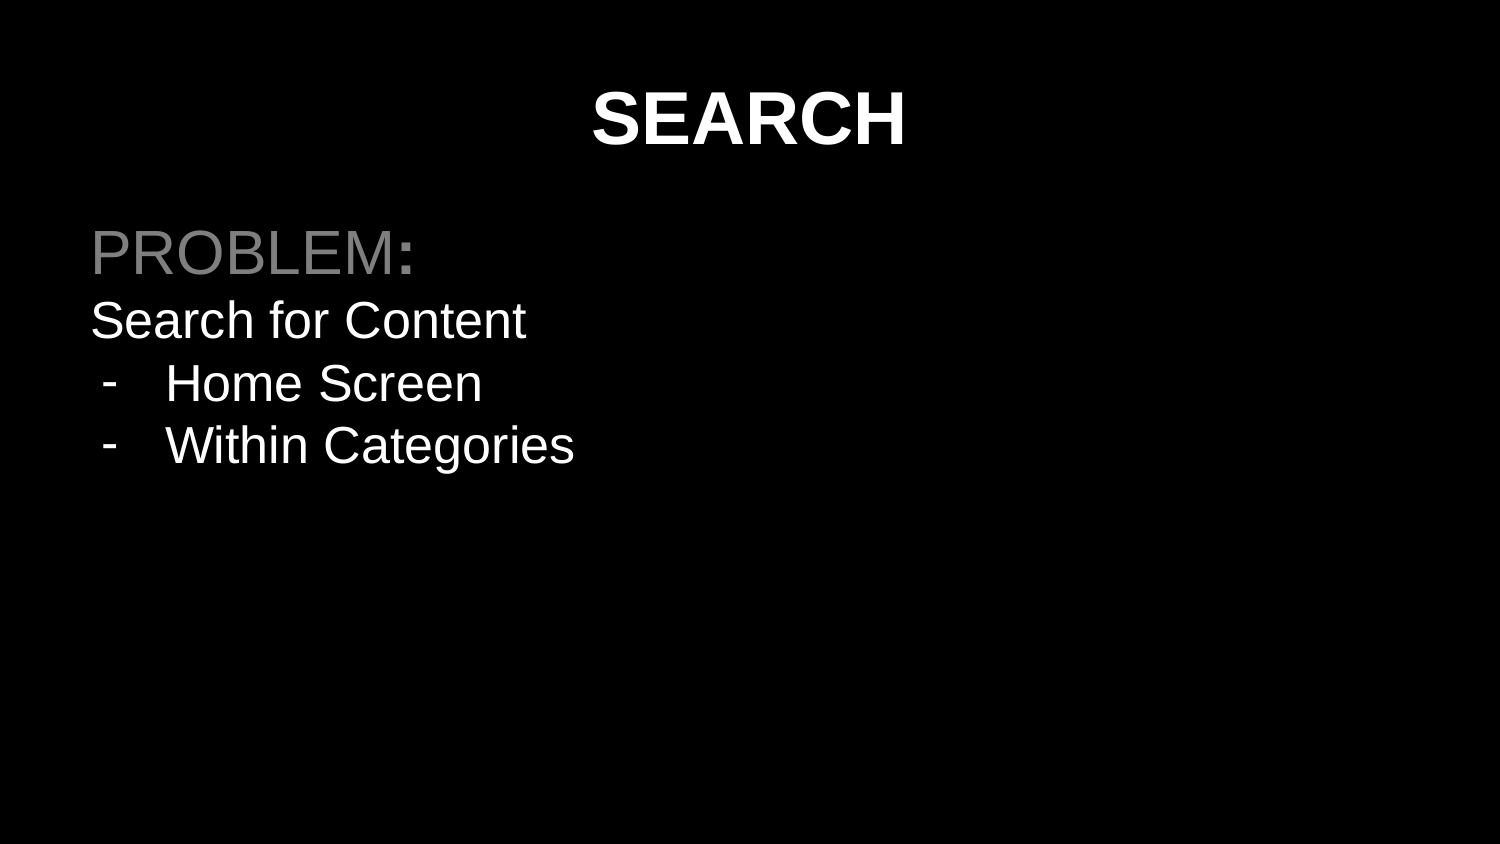

# SEARCH
PROBLEM:
Search for Content
Home Screen
Within Categories